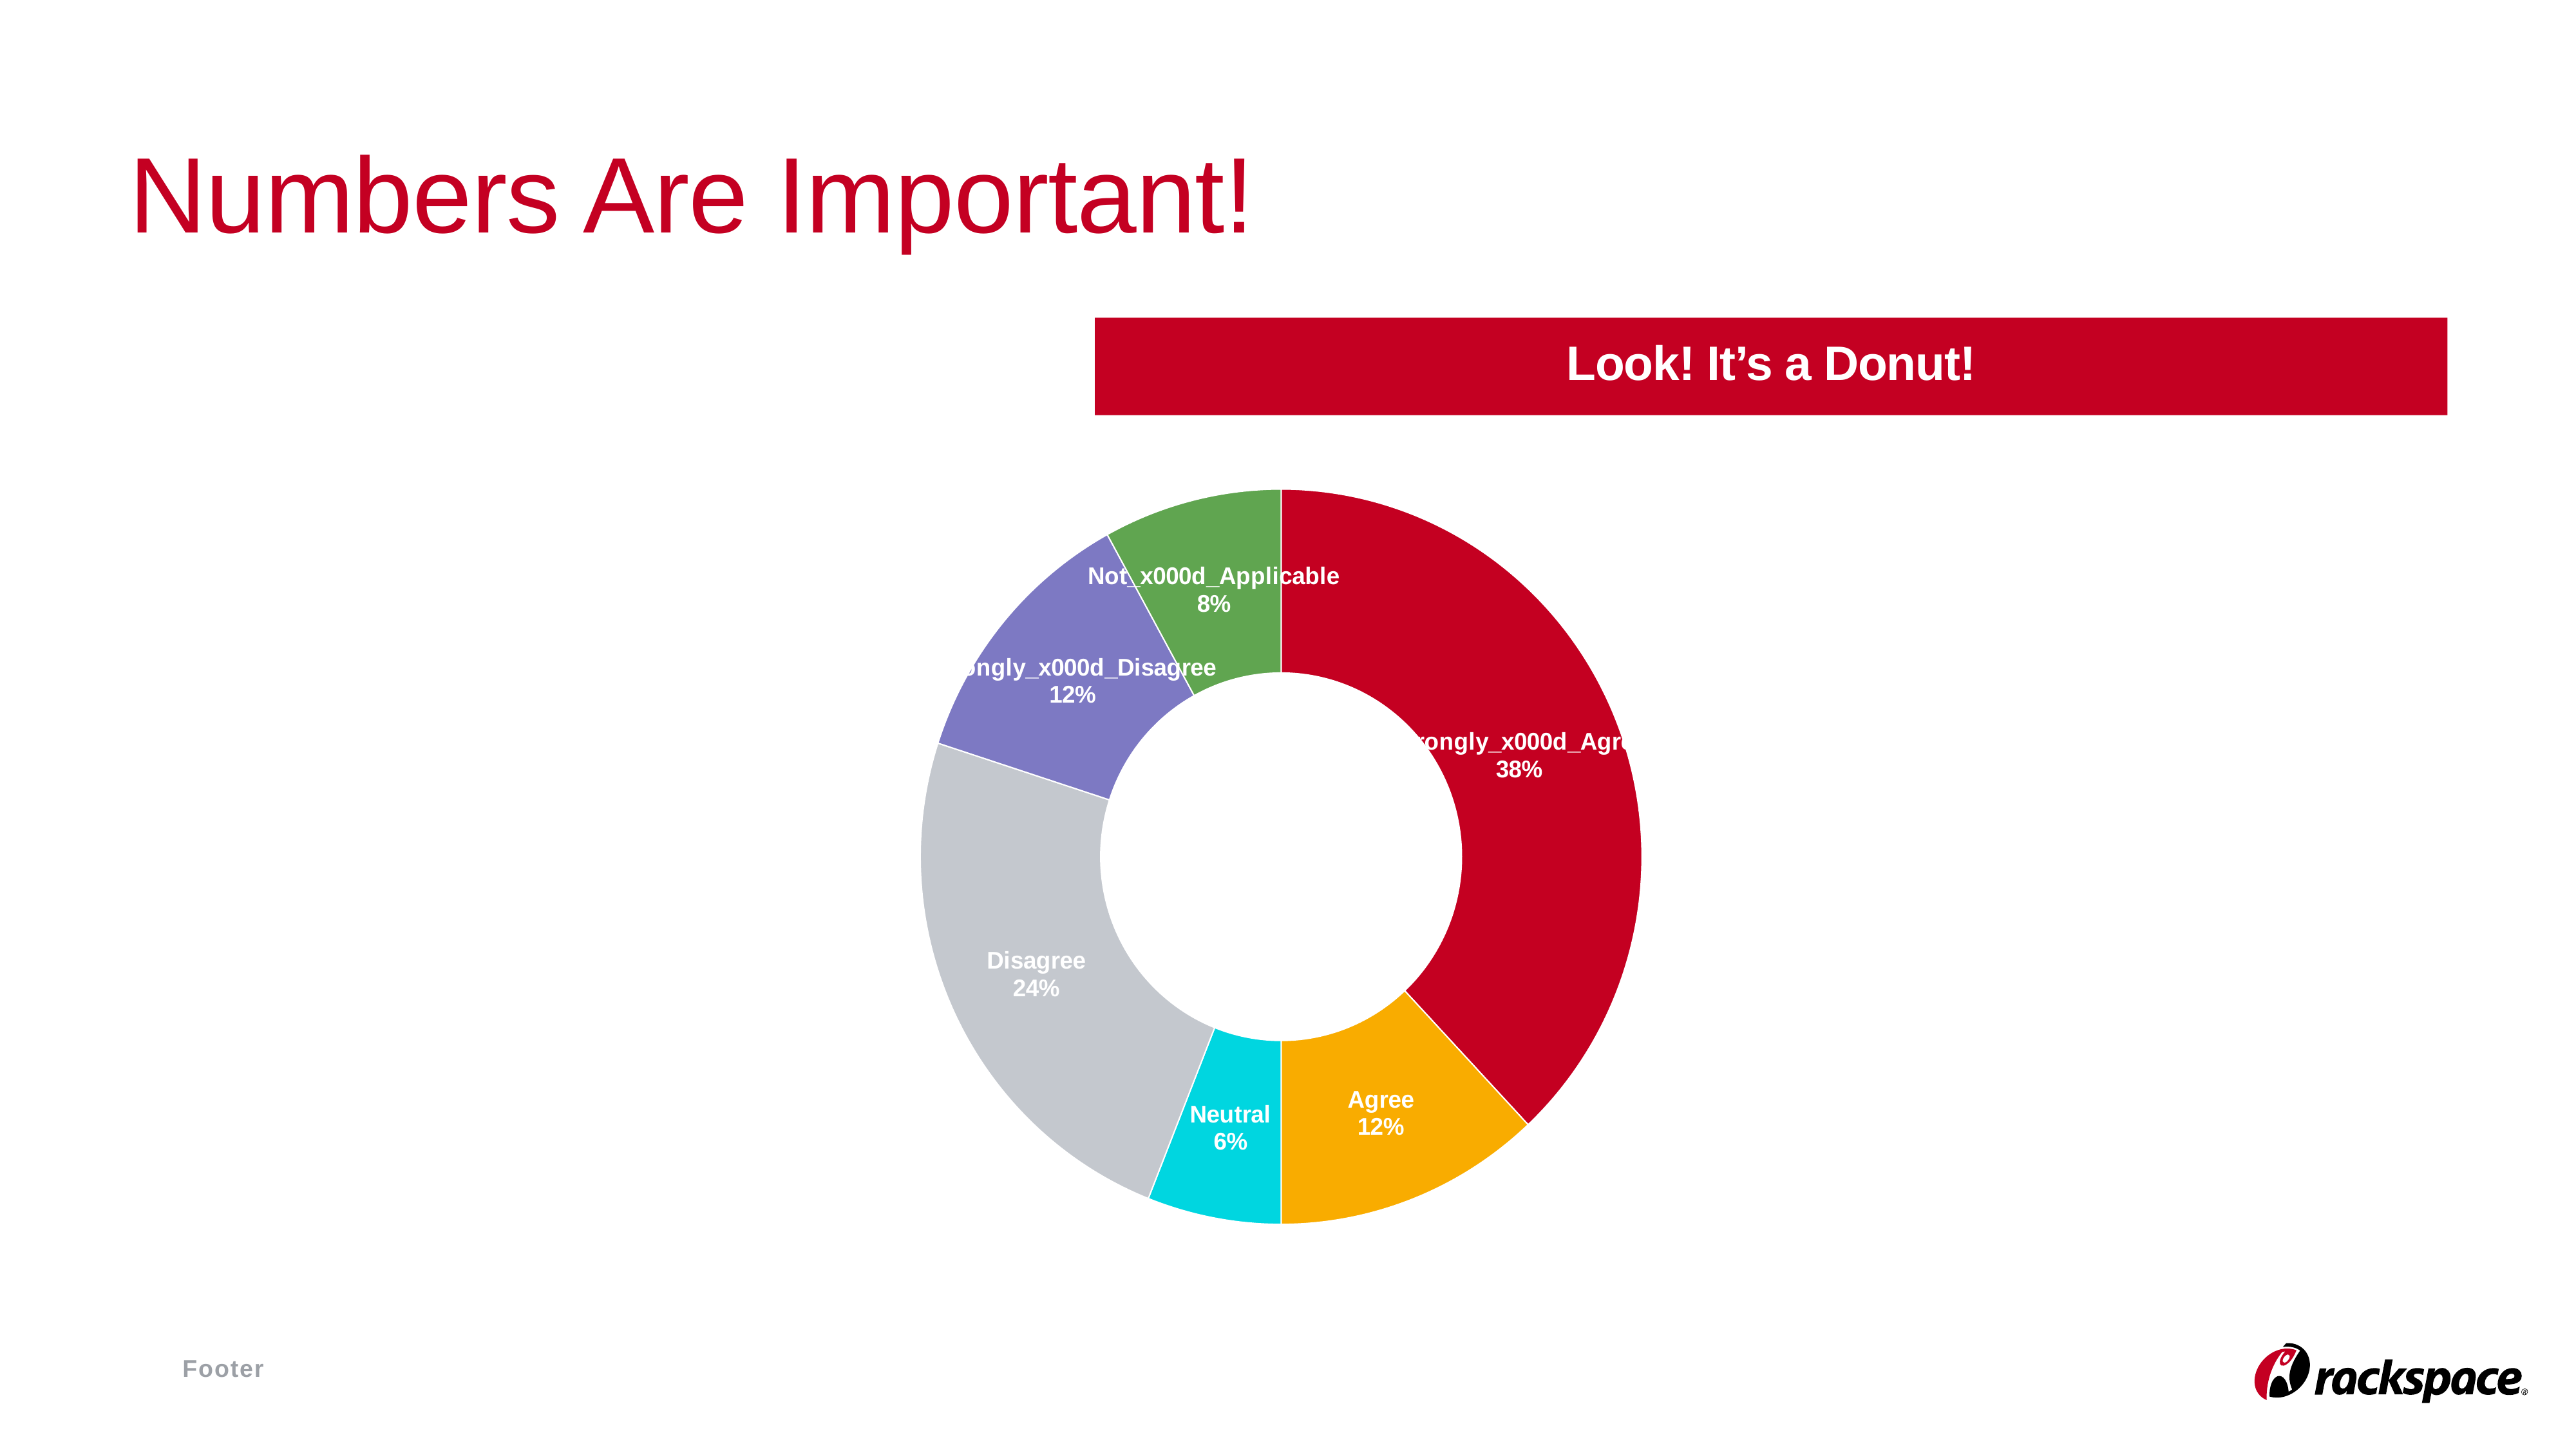

# Numbers Are Important!
Look! It’s a Donut!

### Chart

| Category | Percent |
|---|---|
| Strongly_x000d_Agree | 0.38 |
| Agree | 0.12 |
| Neutral | 0.06 |
| Disagree | 0.24 |
| Strongly_x000d_Disagree | 0.12 |
| Not_x000d_Applicable | 0.08 |
Footer
80